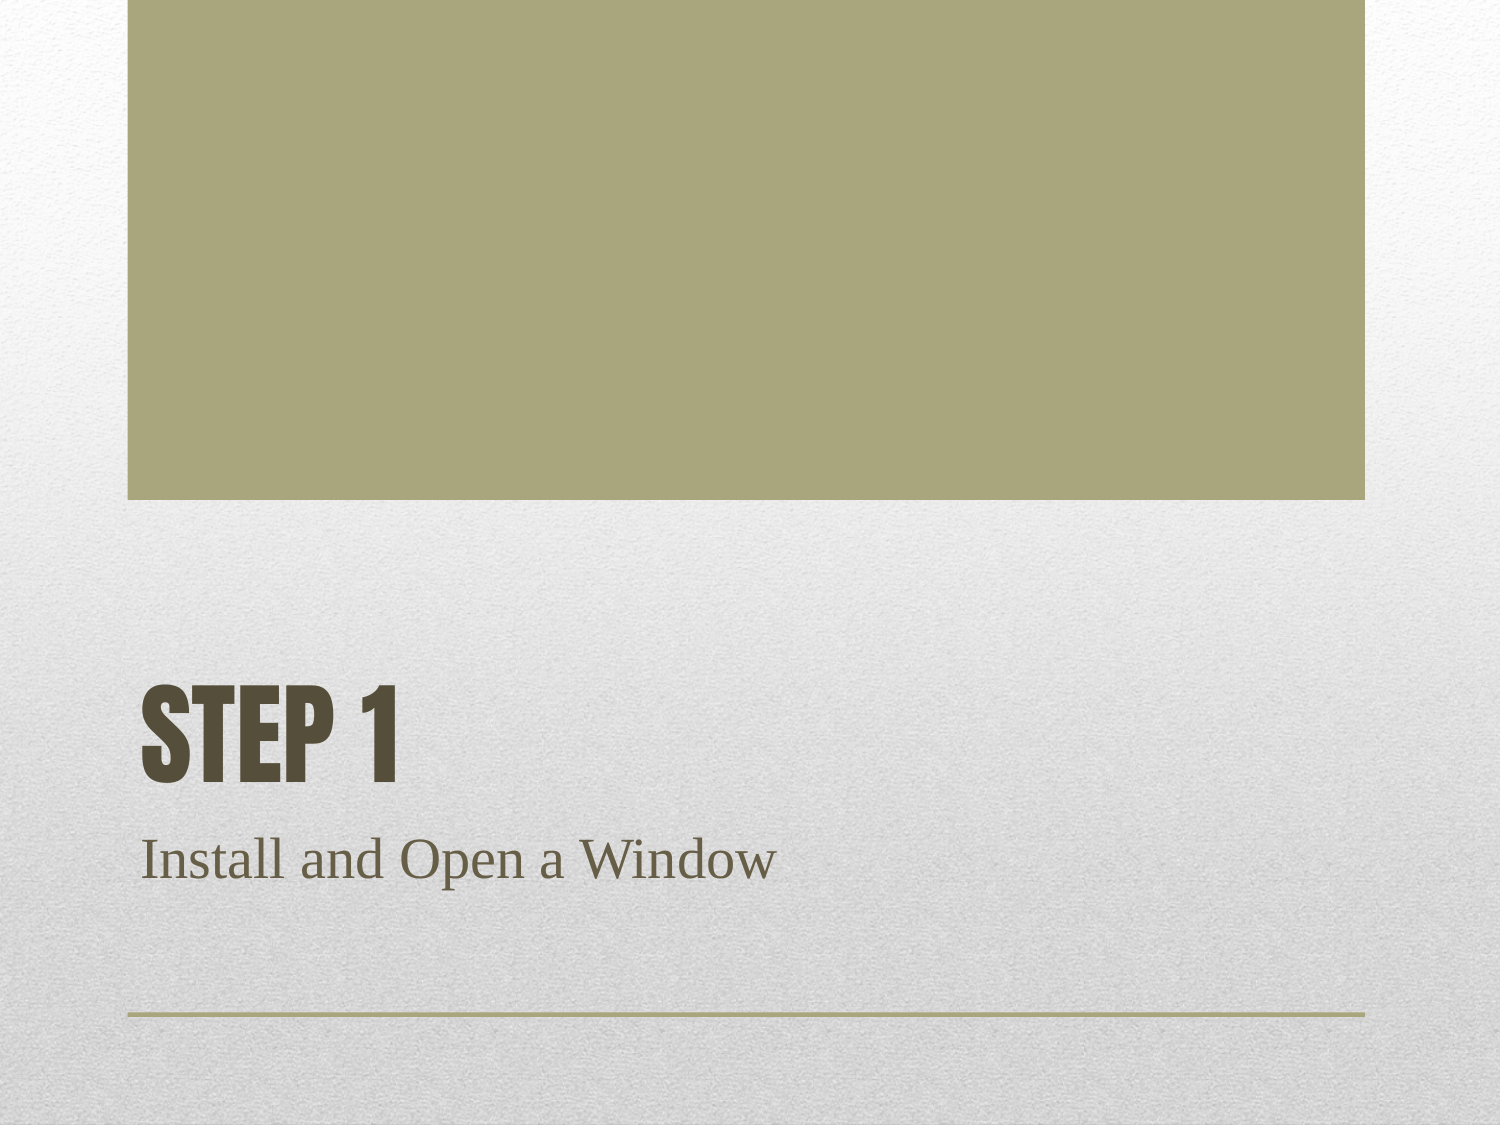

# Step 1
Install and Open a Window